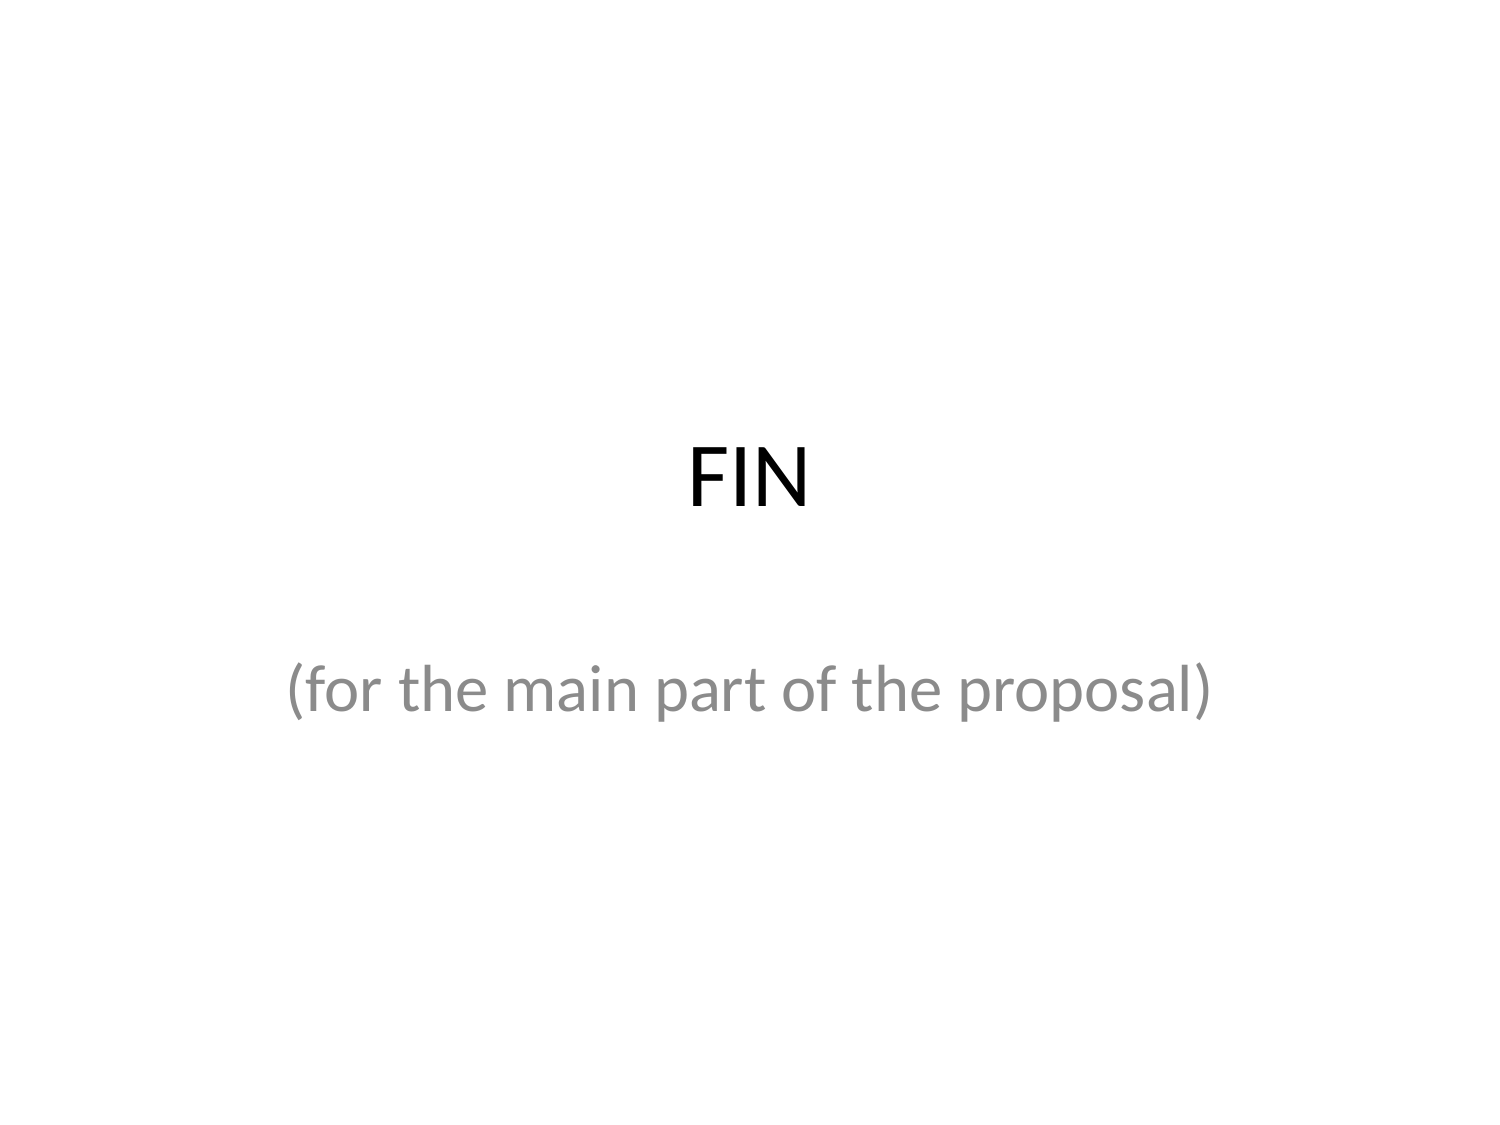

# FIN
(for the main part of the proposal)